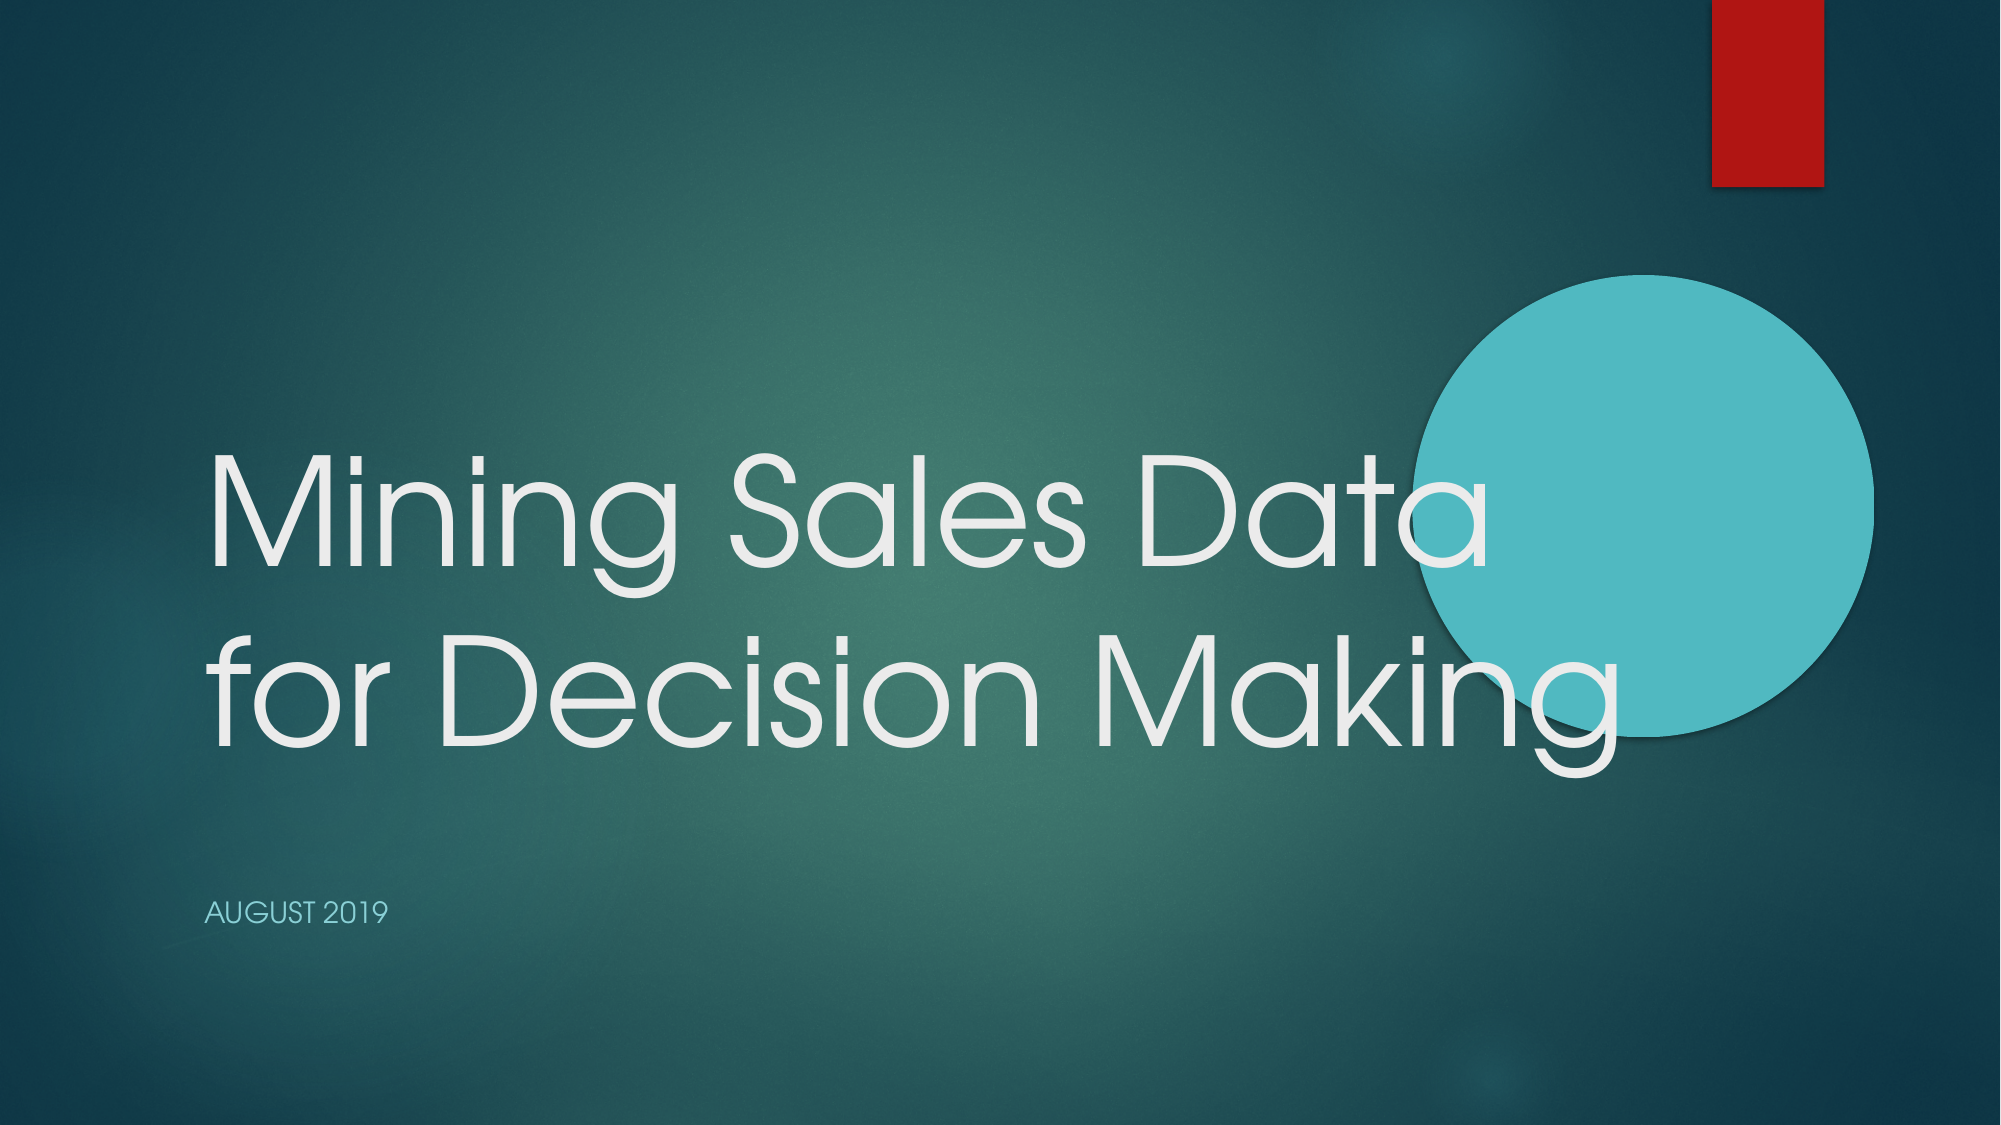

Mining Sales Data for Decision Making
August 2019